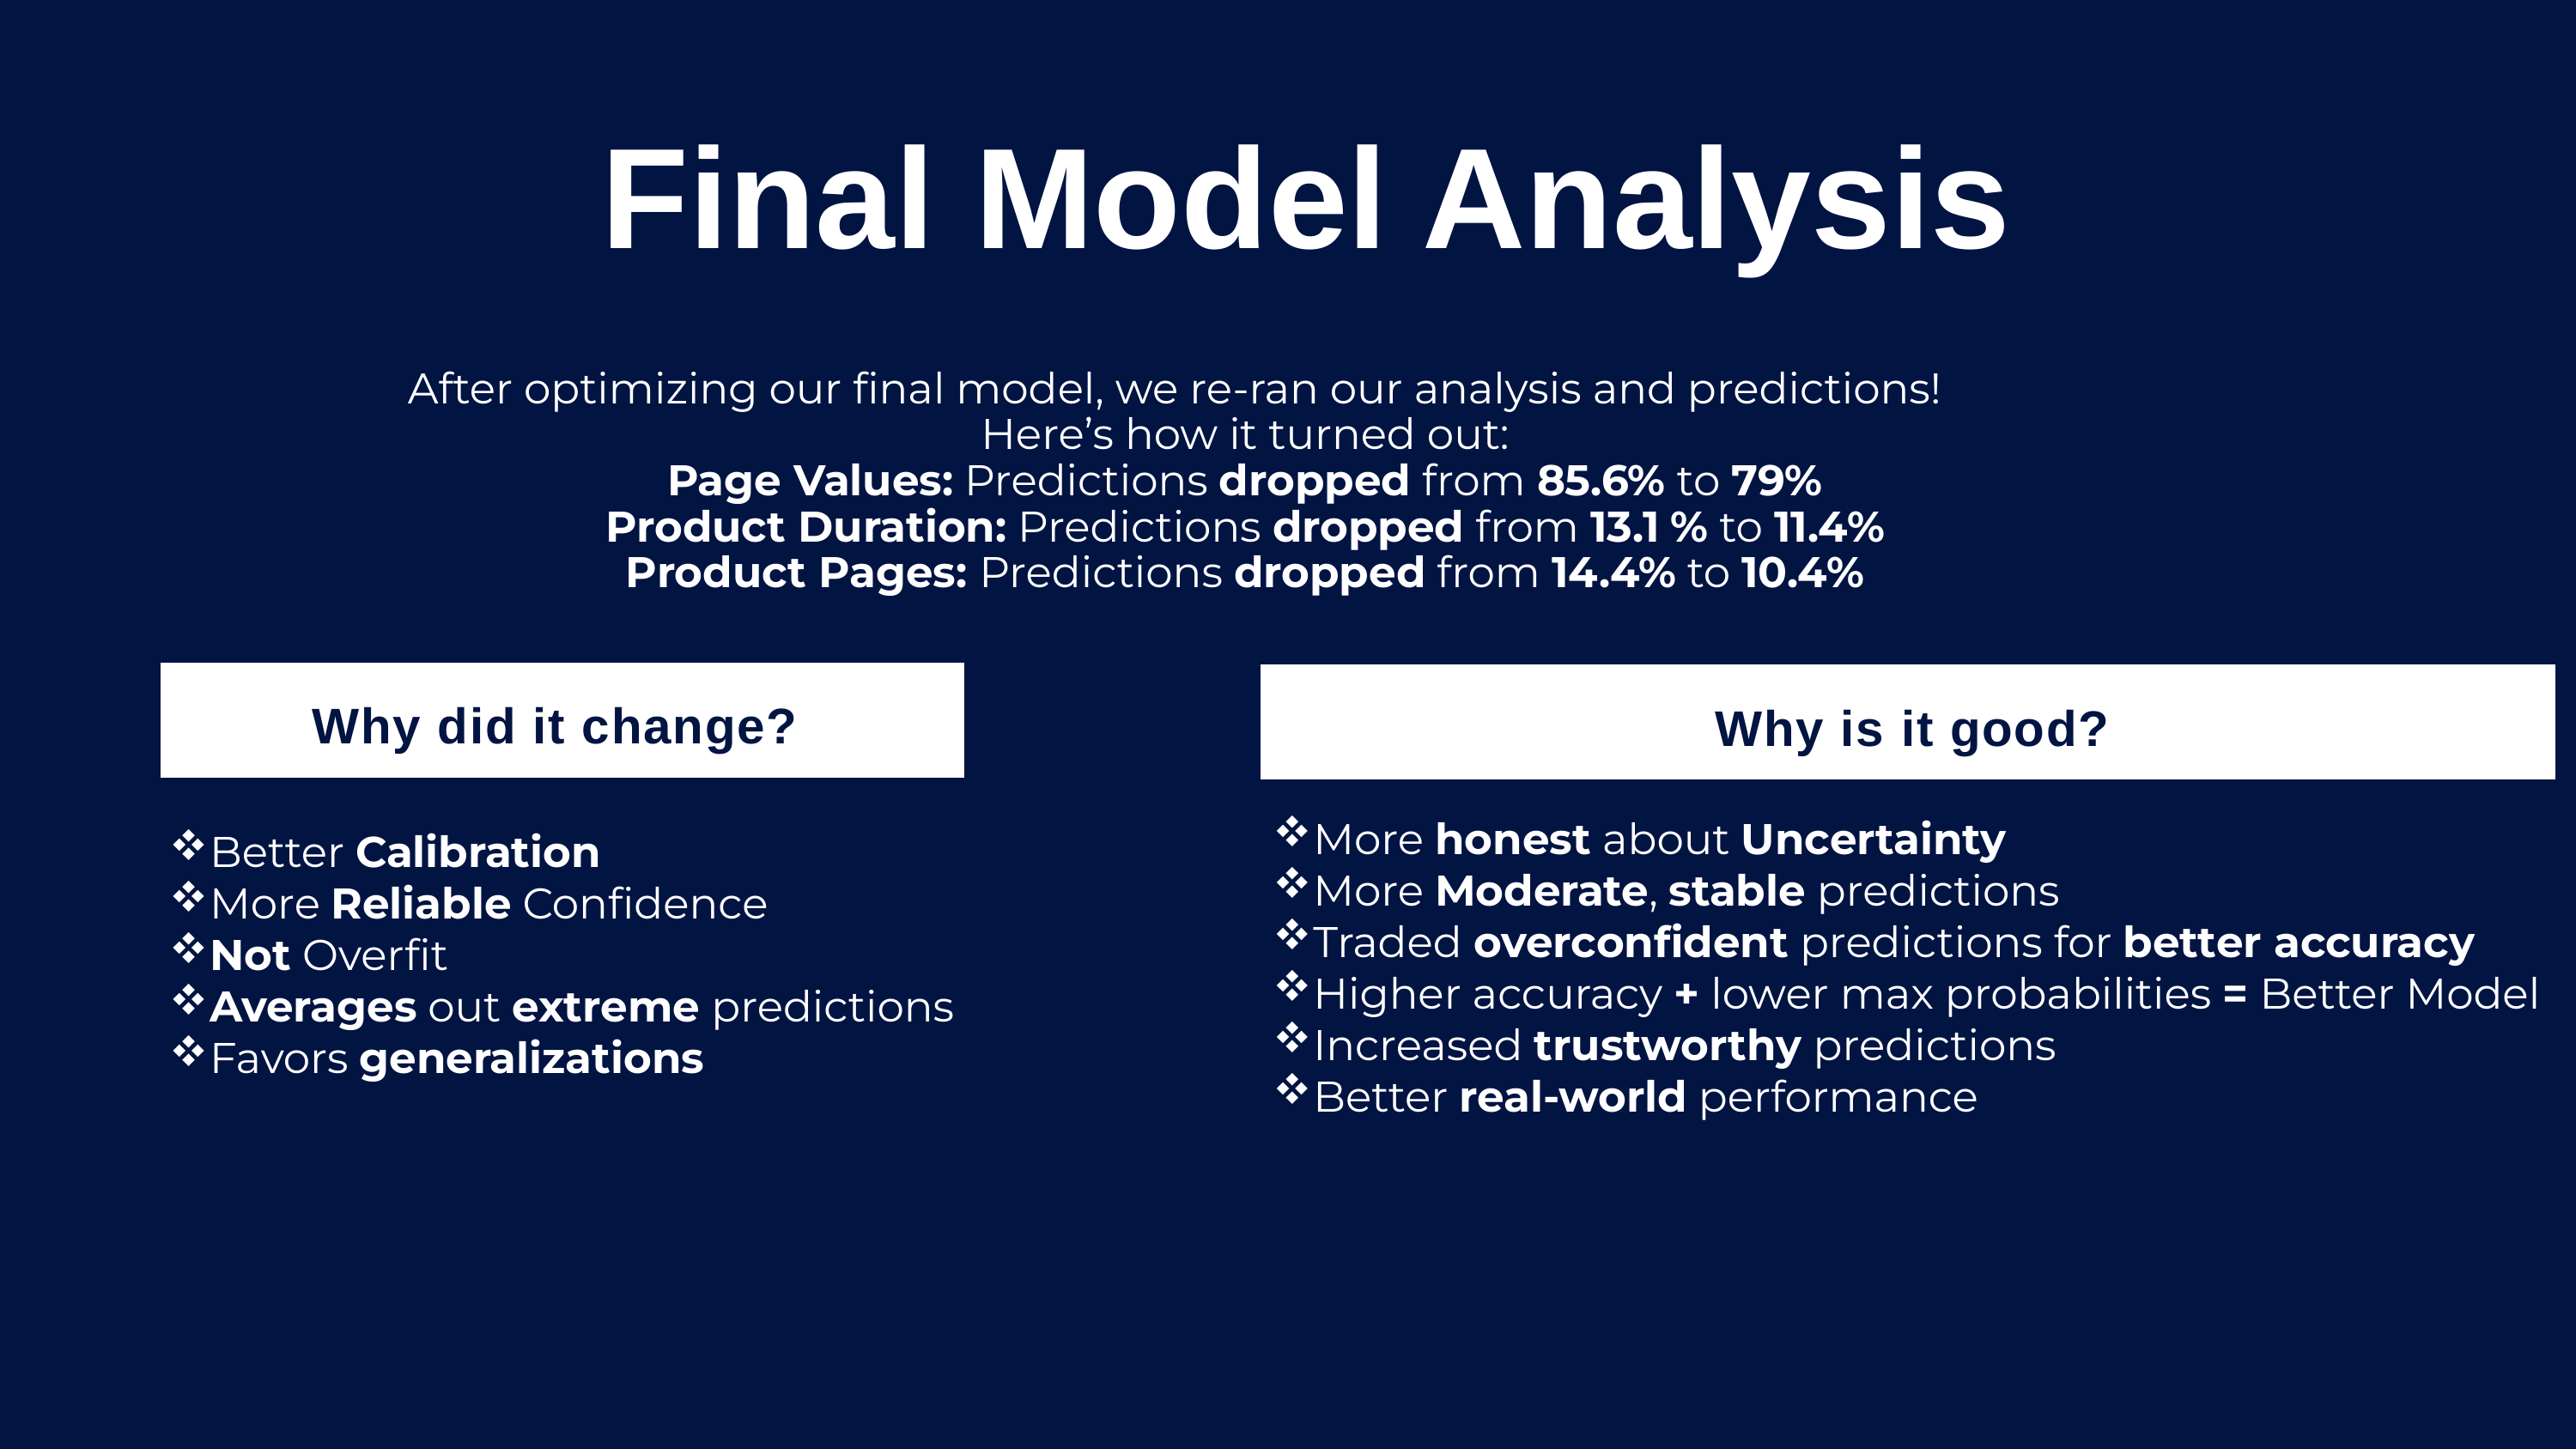

Final Model Analysis
After optimizing our final model, we re-ran our analysis and predictions!
Here’s how it turned out:
Page Values: Predictions dropped from 85.6% to 79%
Product Duration: Predictions dropped from 13.1 % to 11.4%
Product Pages: Predictions dropped from 14.4% to 10.4%

Why did it change?
Why is it good?
More honest about Uncertainty
More Moderate, stable predictions
Traded overconfident predictions for better accuracy
Higher accuracy + lower max probabilities = Better Model
Increased trustworthy predictions
Better real-world performance
Better Calibration
More Reliable Confidence
Not Overfit
Averages out extreme predictions
Favors generalizations